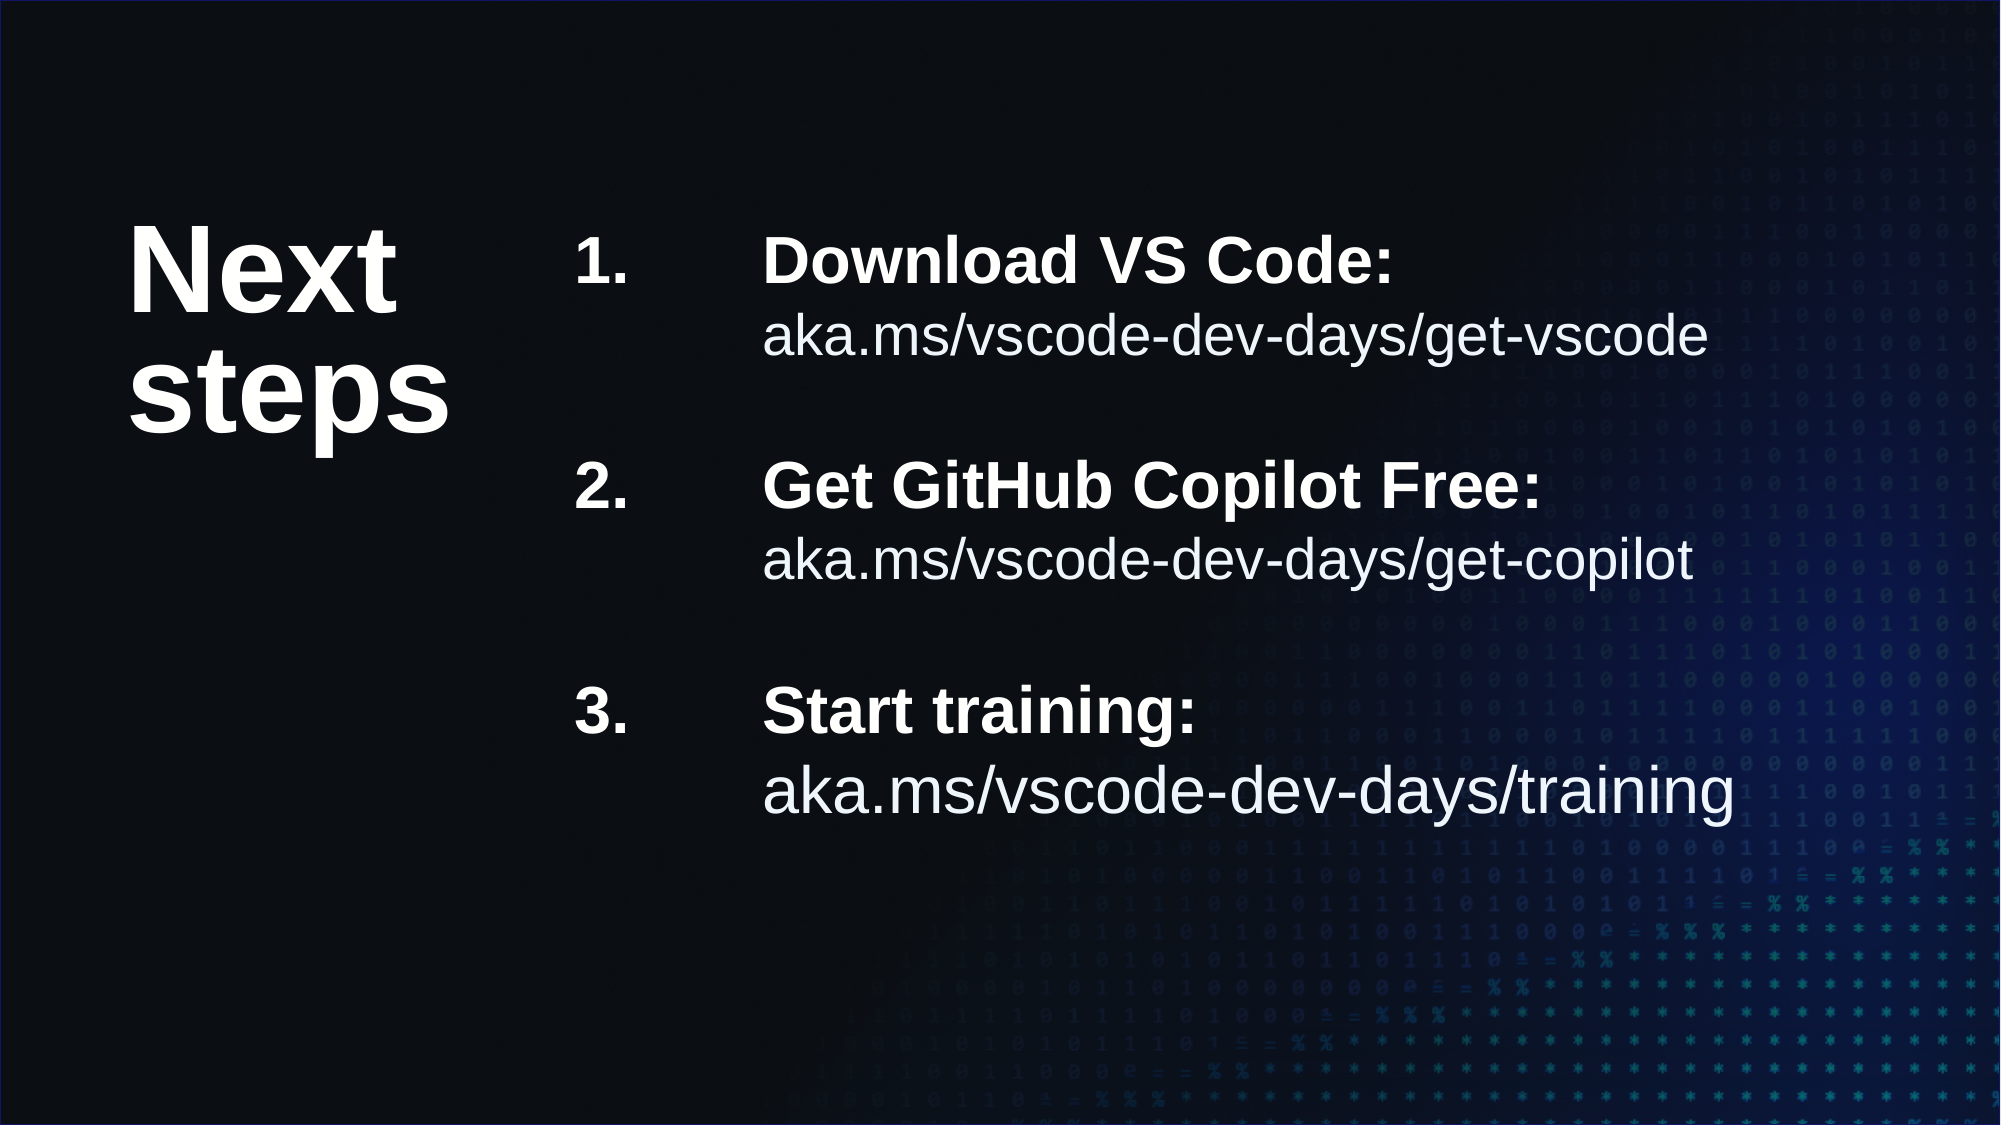

# Next steps
Download VS Code:
aka.ms/vscode-dev-days/get-vscode
Get GitHub Copilot Free:
aka.ms/vscode-dev-days/get-copilot
Start training:
aka.ms/vscode-dev-days/training